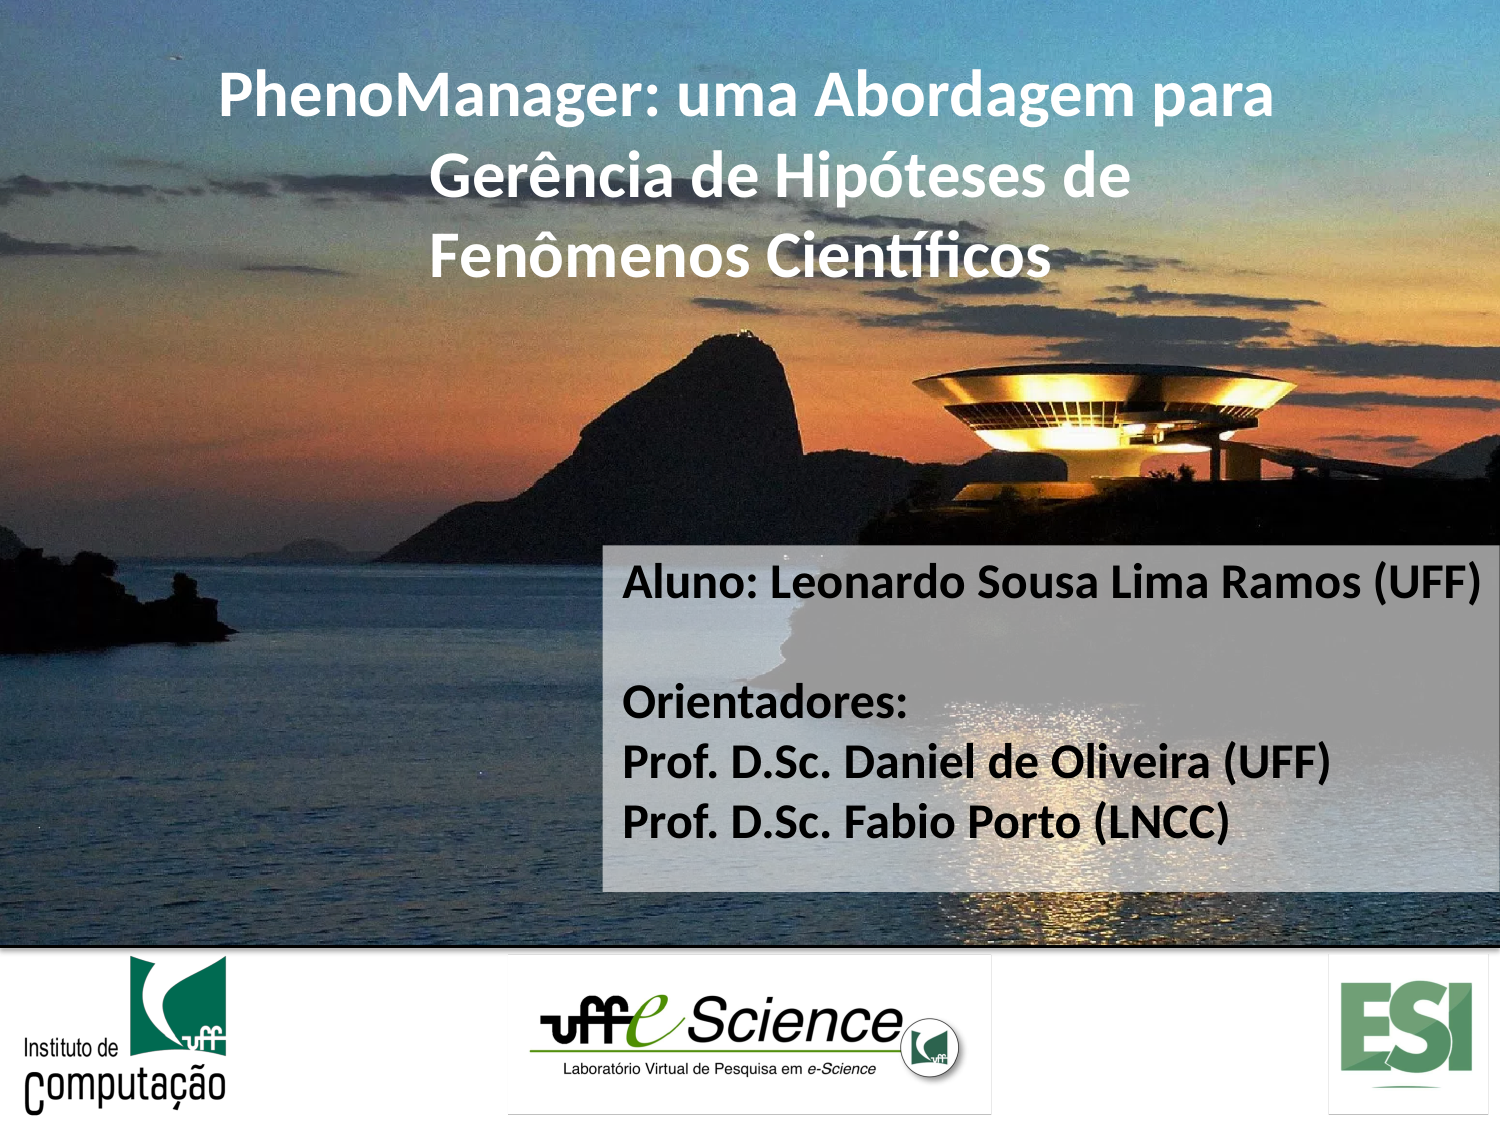

# PhenoManager: uma Abordagem para Gerência de Hipóteses de Fenômenos Científicos

Aluno: Leonardo Sousa Lima Ramos (UFF)

Orientadores:
Prof. D.Sc. Daniel de Oliveira (UFF)
Prof. D.Sc. Fabio Porto (LNCC)